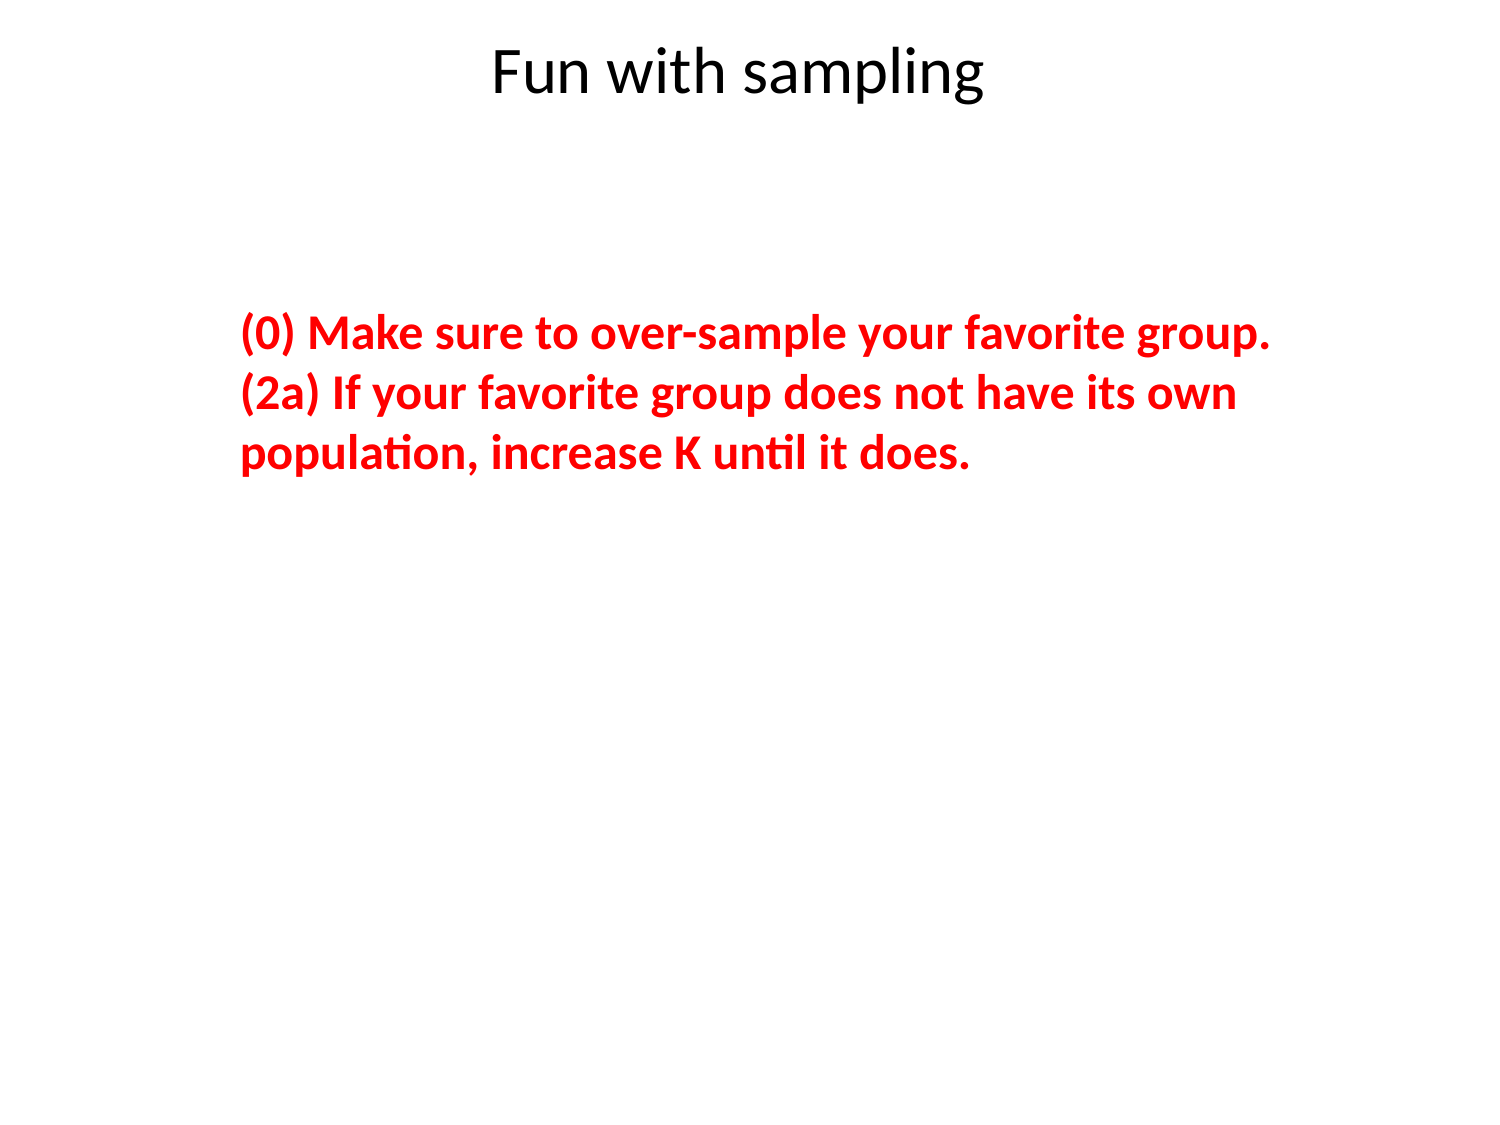

Fun with sampling

(0) Make sure to over-sample your favorite group.
(2a) If your favorite group does not have its own population, increase K until it does.